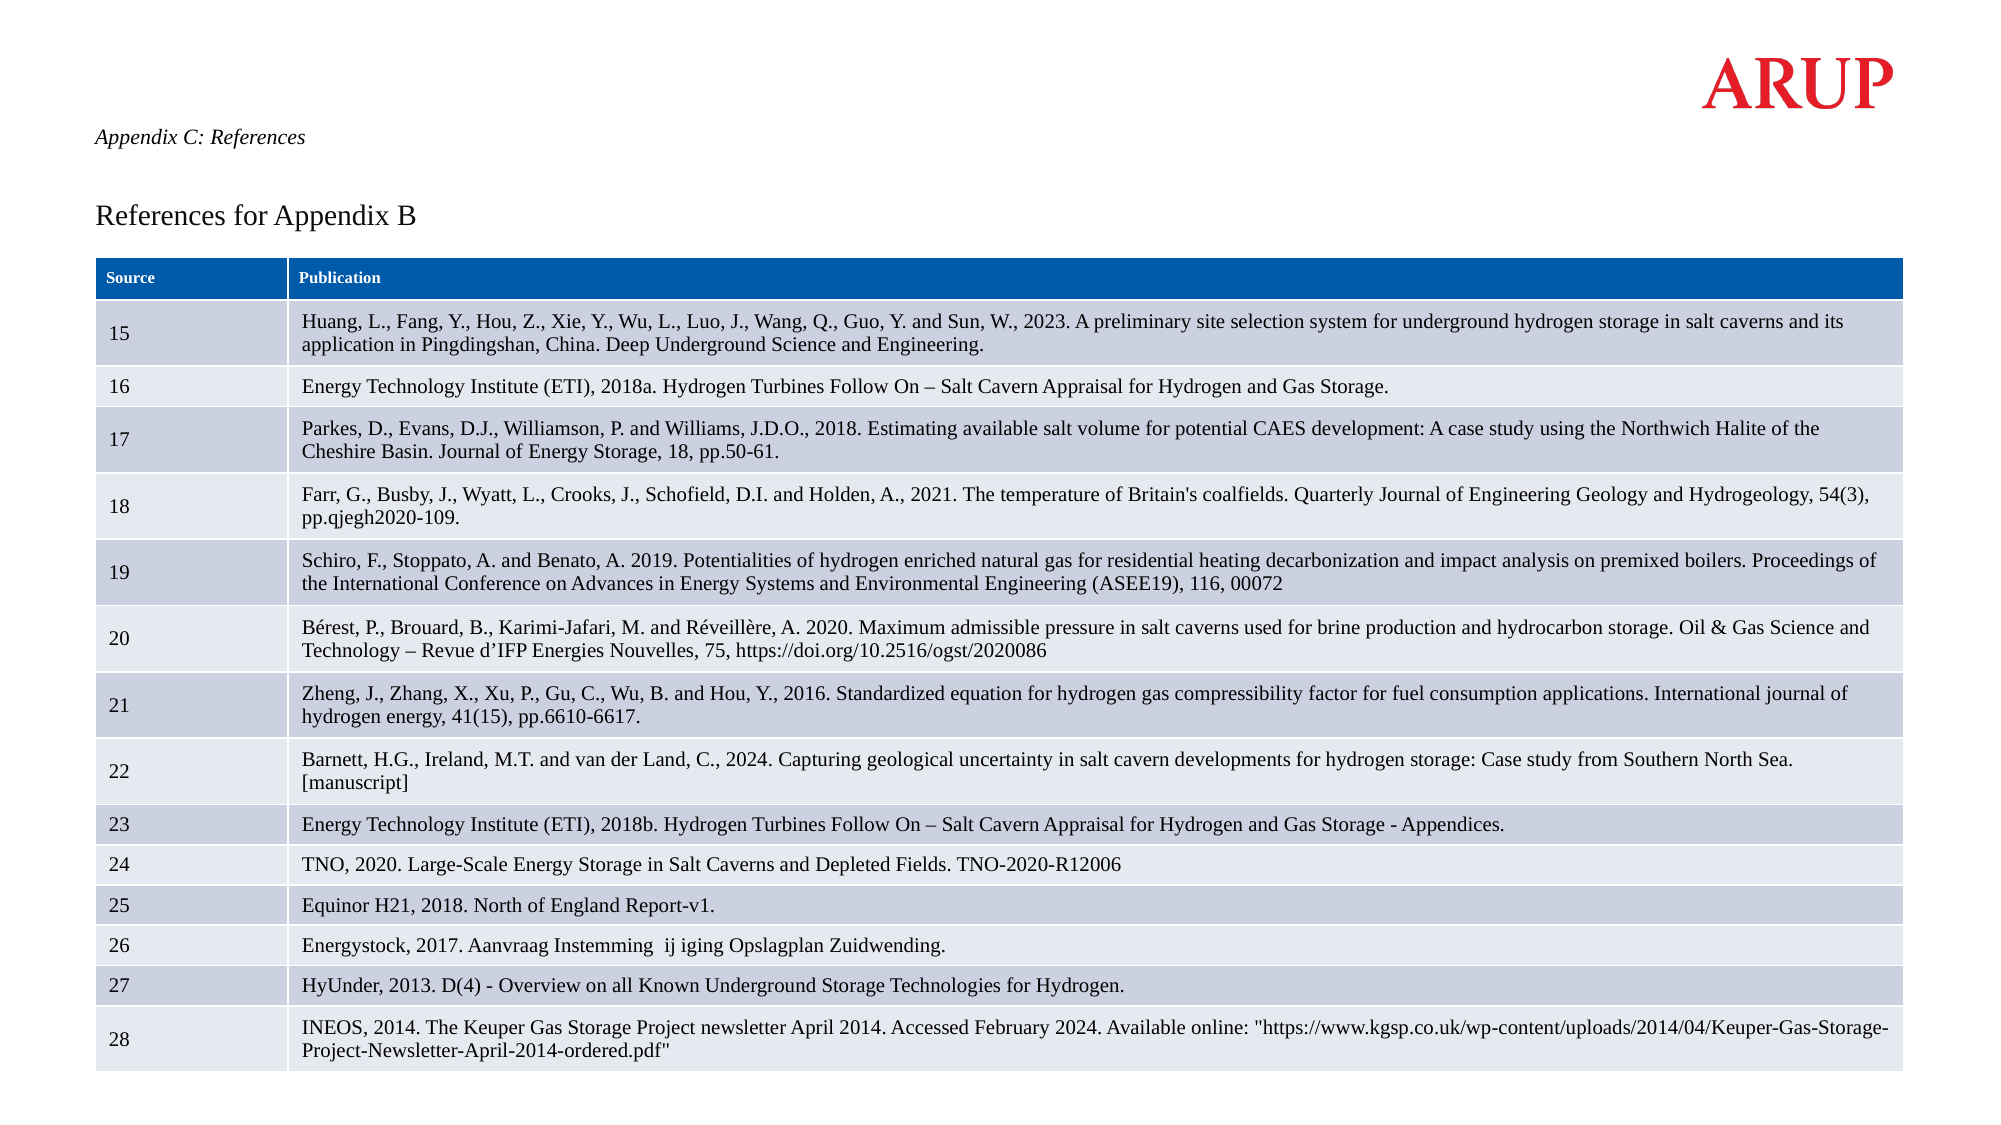

Appendix C: References
# References for Appendix B
| Source | Publication |
| --- | --- |
| 15 | Huang, L., Fang, Y., Hou, Z., Xie, Y., Wu, L., Luo, J., Wang, Q., Guo, Y. and Sun, W., 2023. A preliminary site selection system for underground hydrogen storage in salt caverns and its application in Pingdingshan, China. Deep Underground Science and Engineering. |
| 16 | Energy Technology Institute (ETI), 2018a. Hydrogen Turbines Follow On – Salt Cavern Appraisal for Hydrogen and Gas Storage. |
| 17 | Parkes, D., Evans, D.J., Williamson, P. and Williams, J.D.O., 2018. Estimating available salt volume for potential CAES development: A case study using the Northwich Halite of the Cheshire Basin. Journal of Energy Storage, 18, pp.50-61. |
| 18 | Farr, G., Busby, J., Wyatt, L., Crooks, J., Schofield, D.I. and Holden, A., 2021. The temperature of Britain's coalfields. Quarterly Journal of Engineering Geology and Hydrogeology, 54(3), pp.qjegh2020-109. |
| 19 | Schiro, F., Stoppato, A. and Benato, A. 2019. Potentialities of hydrogen enriched natural gas for residential heating decarbonization and impact analysis on premixed boilers. Proceedings of the International Conference on Advances in Energy Systems and Environmental Engineering (ASEE19), 116, 00072 |
| 20 | Bérest, P., Brouard, B., Karimi-Jafari, M. and Réveillère, A. 2020. Maximum admissible pressure in salt caverns used for brine production and hydrocarbon storage. Oil & Gas Science and Technology – Revue d’IFP Energies Nouvelles, 75, https://doi.org/10.2516/ogst/2020086 |
| 21 | Zheng, J., Zhang, X., Xu, P., Gu, C., Wu, B. and Hou, Y., 2016. Standardized equation for hydrogen gas compressibility factor for fuel consumption applications. International journal of hydrogen energy, 41(15), pp.6610-6617. |
| 22 | Barnett, H.G., Ireland, M.T. and van der Land, C., 2024. Capturing geological uncertainty in salt cavern developments for hydrogen storage: Case study from Southern North Sea. [manuscript] |
| 23 | Energy Technology Institute (ETI), 2018b. Hydrogen Turbines Follow On – Salt Cavern Appraisal for Hydrogen and Gas Storage - Appendices. |
| 24 | TNO, 2020. Large-Scale Energy Storage in Salt Caverns and Depleted Fields. TNO-2020-R12006 |
| 25 | Equinor H21, 2018. North of England Report-v1. |
| 26 | Energystock, 2017. Aanvraag Instemming ij iging Opslagplan Zuidwending. |
| 27 | HyUnder, 2013. D(4) - Overview on all Known Underground Storage Technologies for Hydrogen. |
| 28 | INEOS, 2014. The Keuper Gas Storage Project newsletter April 2014. Accessed February 2024. Available online: "https://www.kgsp.co.uk/wp-content/uploads/2014/04/Keuper-Gas-Storage-Project-Newsletter-April-2014-ordered.pdf" |